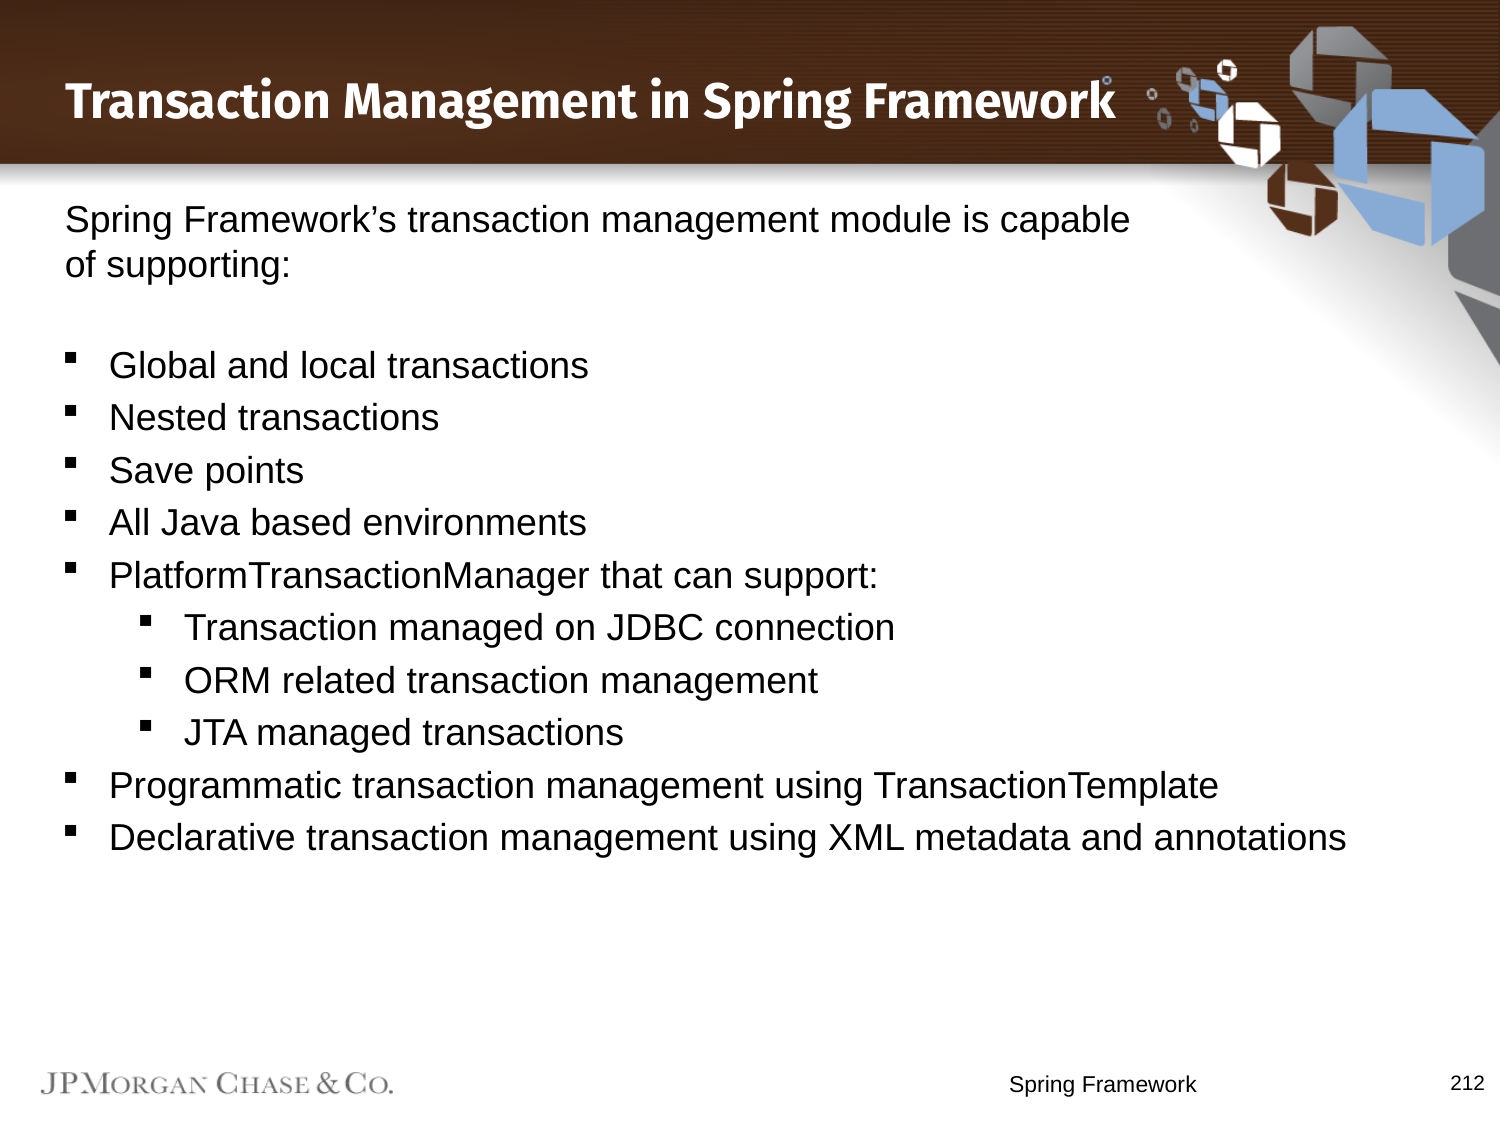

Transaction Management in Spring Framework
Spring Framework’s transaction management module is capable
of supporting:

Global and local transactions
Nested transactions
Save points
All Java based environments
PlatformTransactionManager that can support:
Transaction managed on JDBC connection
ORM related transaction management
JTA managed transactions
Programmatic transaction management using TransactionTemplate
Declarative transaction management using XML metadata and annotations

Spring Framework
212